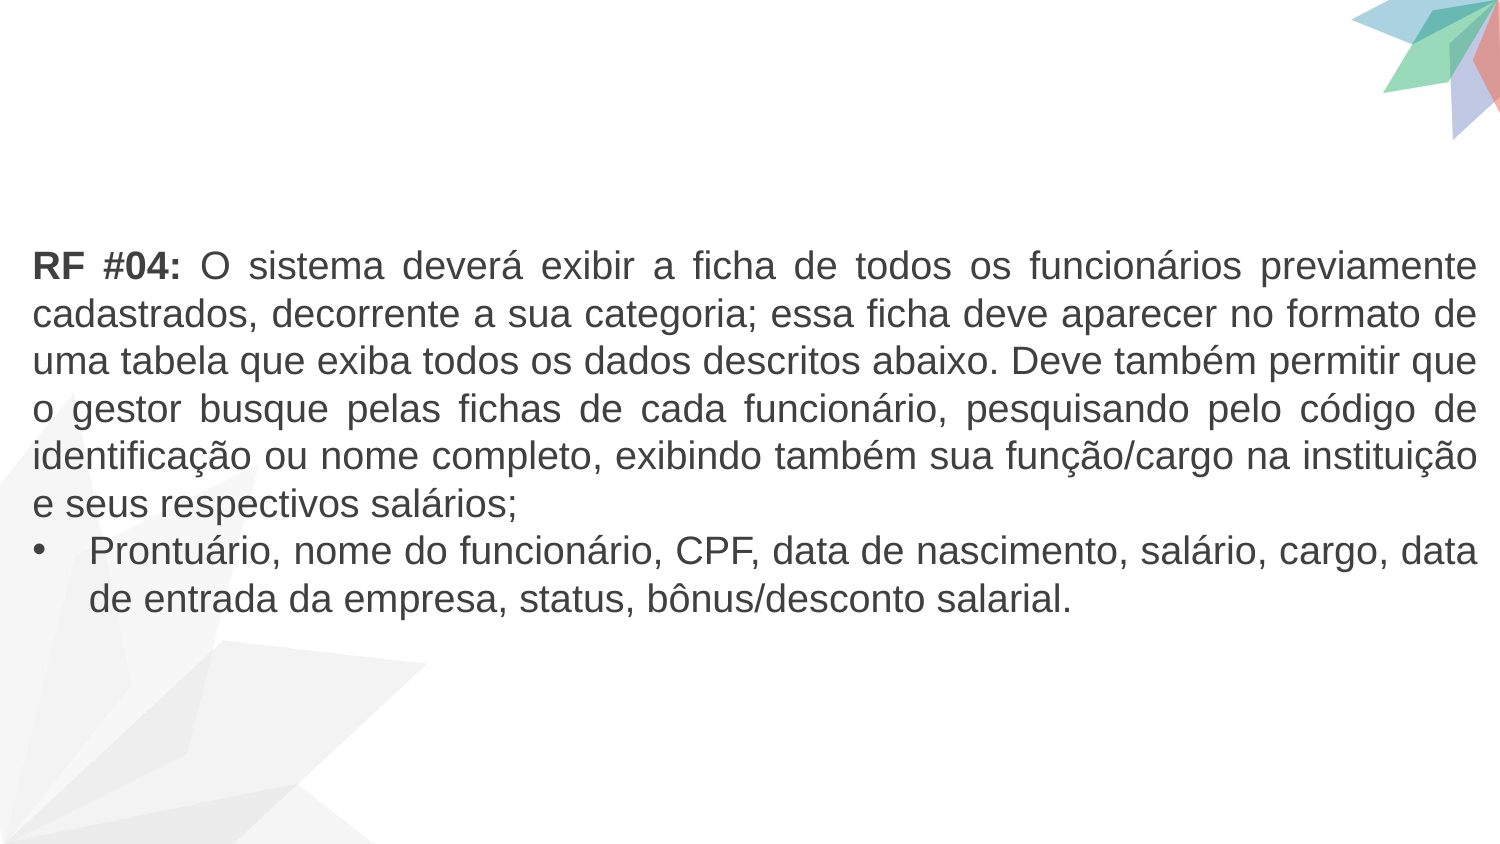

RF #04: O sistema deverá exibir a ficha de todos os funcionários previamente cadastrados, decorrente a sua categoria; essa ficha deve aparecer no formato de uma tabela que exiba todos os dados descritos abaixo. Deve também permitir que o gestor busque pelas fichas de cada funcionário, pesquisando pelo código de identificação ou nome completo, exibindo também sua função/cargo na instituição e seus respectivos salários;
Prontuário, nome do funcionário, CPF, data de nascimento, salário, cargo, data de entrada da empresa, status, bônus/desconto salarial.